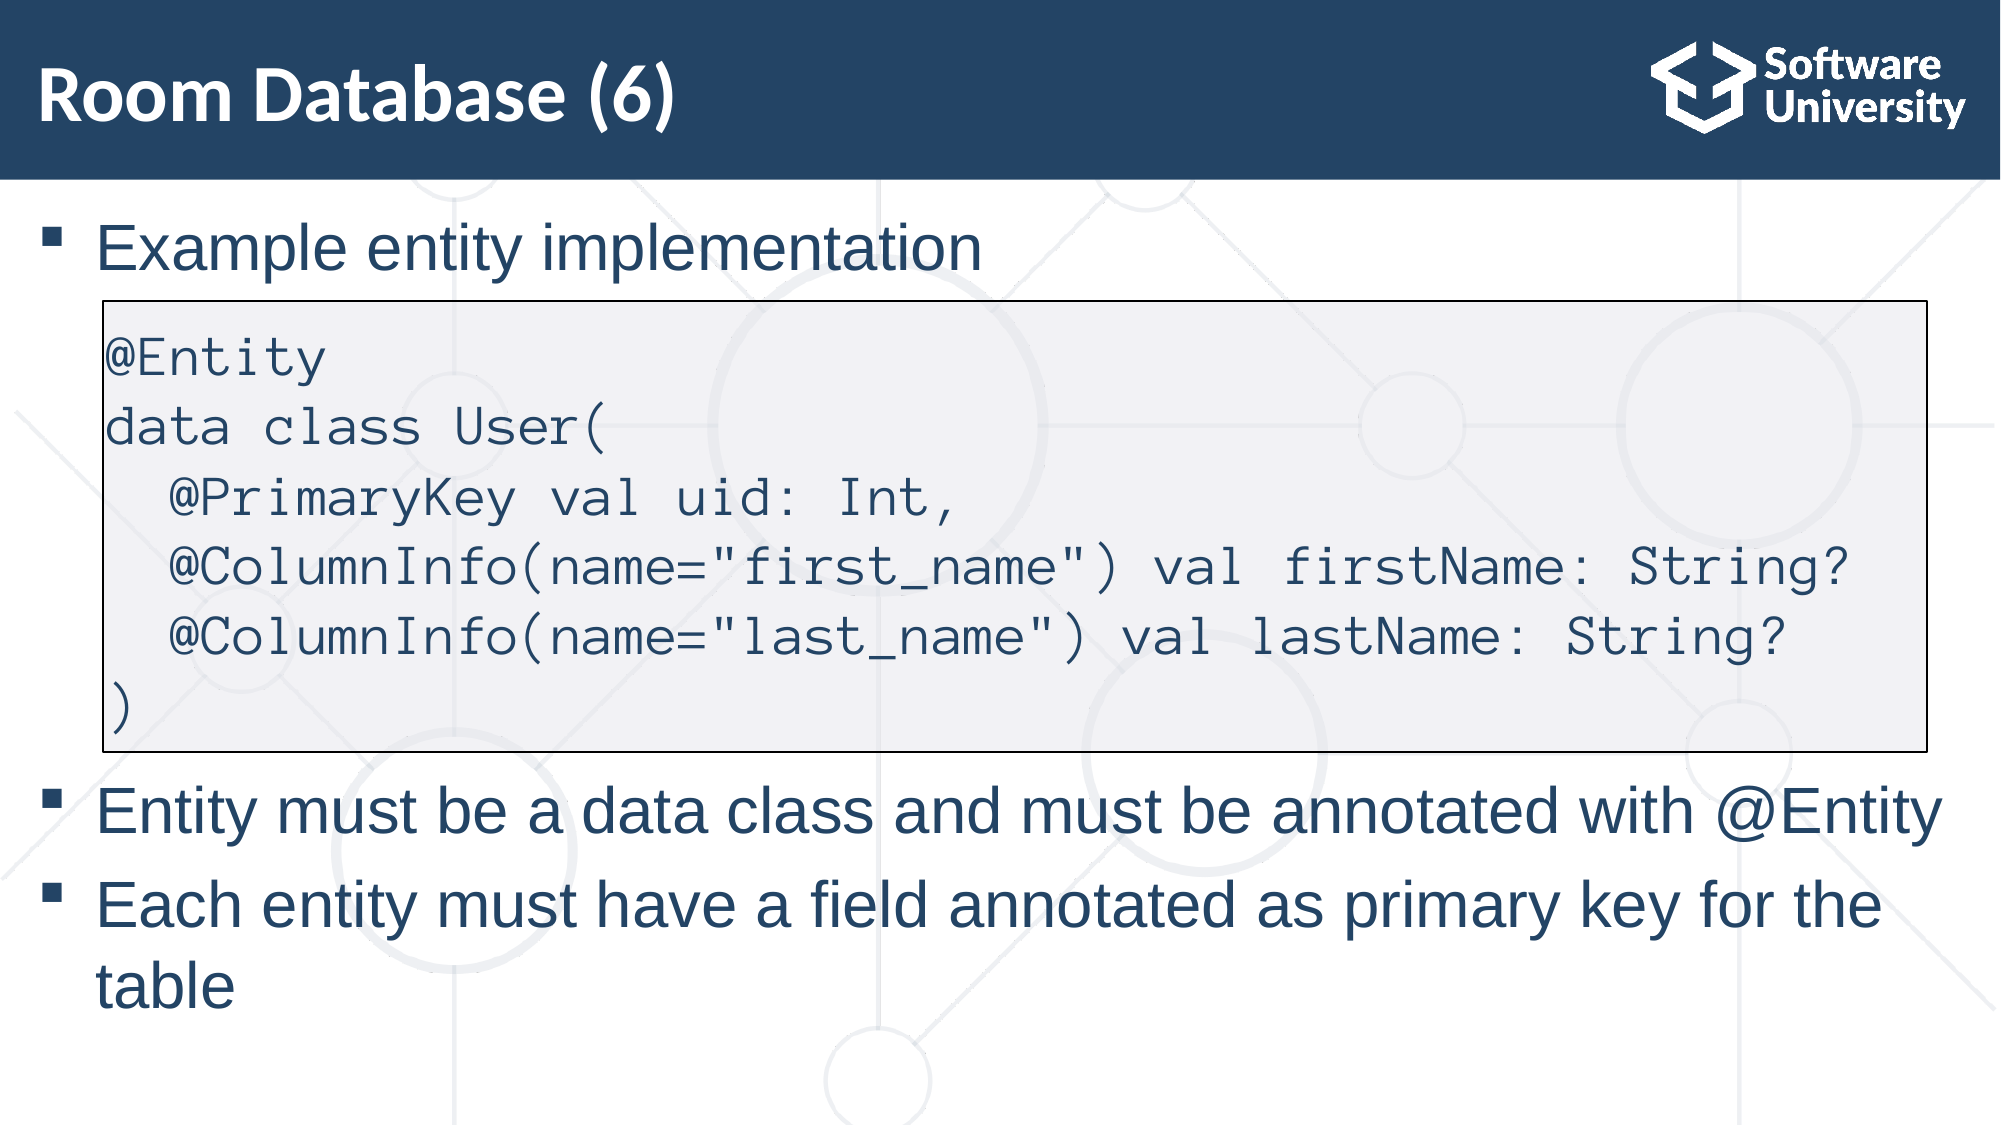

# Room Database (6)
Example entity implementation

Entity must be a data class and must be annotated with @Entity
Each entity must have a field annotated as primary key for the table

@Entity
data class User(
  @PrimaryKey val uid: Int,
  @ColumnInfo(name="first_name") val firstName: String?
  @ColumnInfo(name="last_name") val lastName: String?
)